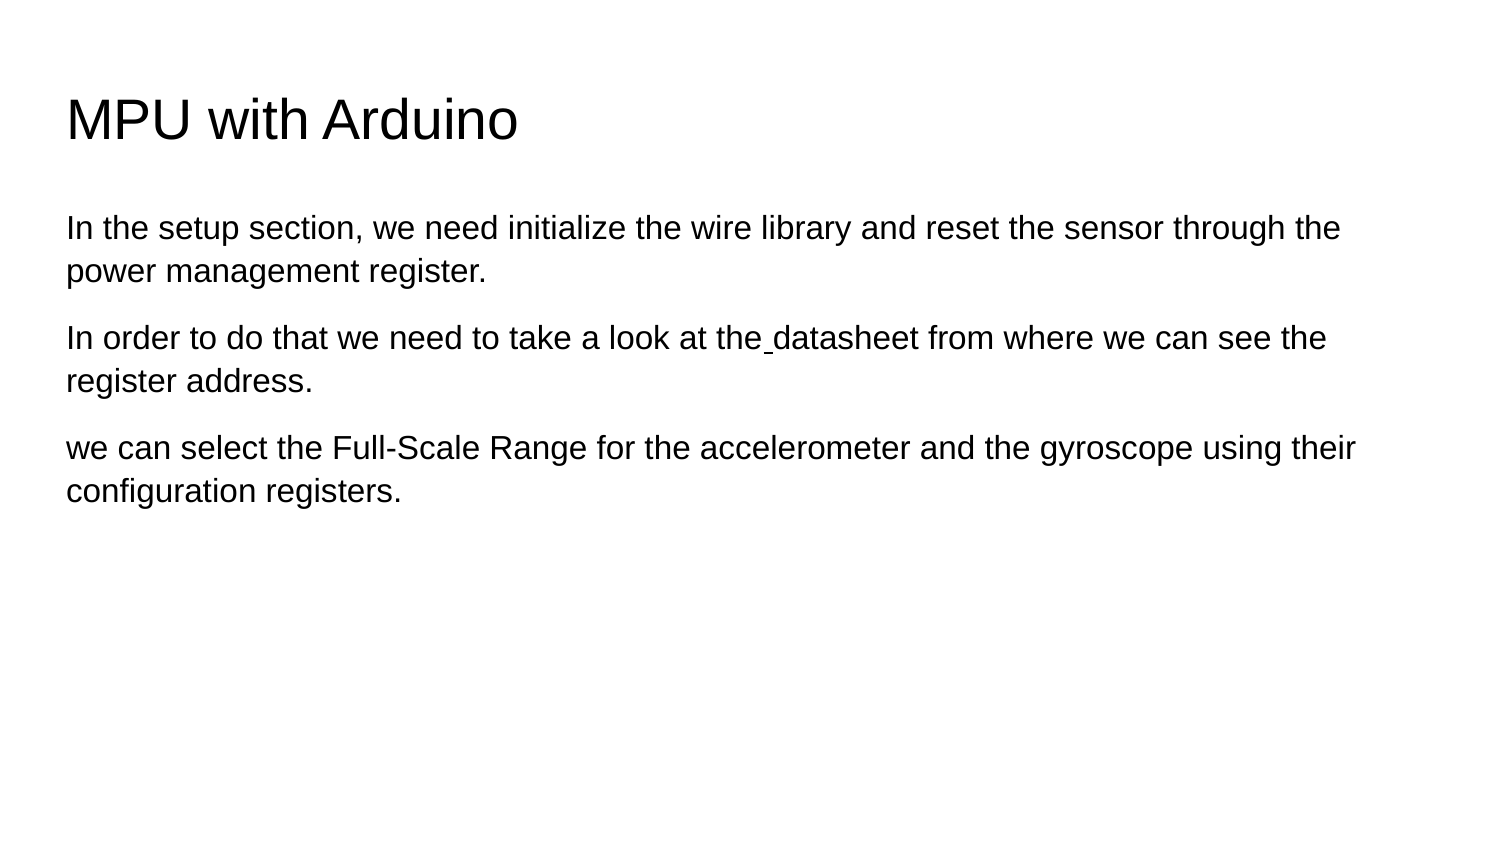

# MPU with Arduino
In the setup section, we need initialize the wire library and reset the sensor through the power management register.
In order to do that we need to take a look at the datasheet from where we can see the register address.
we can select the Full-Scale Range for the accelerometer and the gyroscope using their configuration registers.